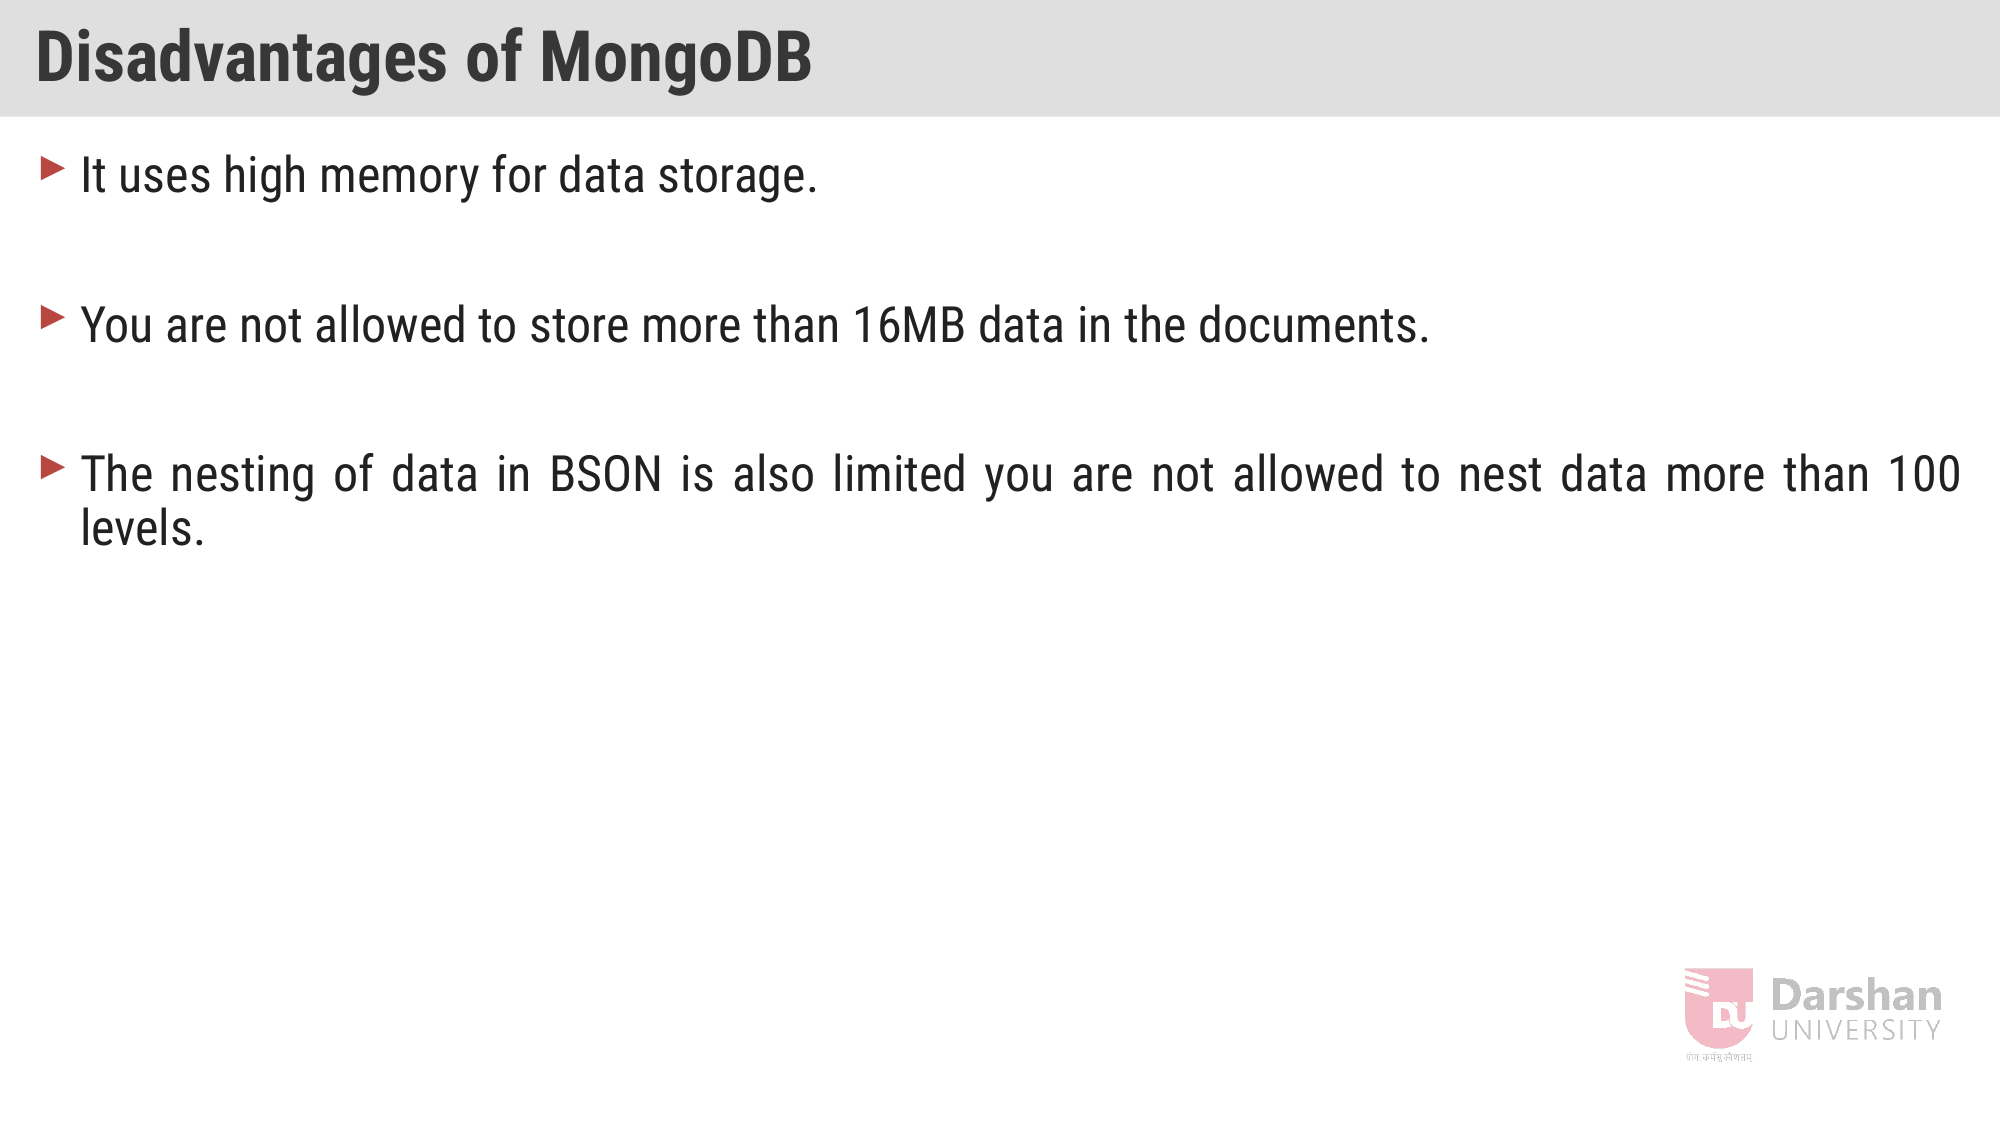

# Disadvantages of MongoDB
It uses high memory for data storage.

You are not allowed to store more than 16MB data in the documents.

The nesting of data in BSON is also limited you are not allowed to nest data more than 100 levels.